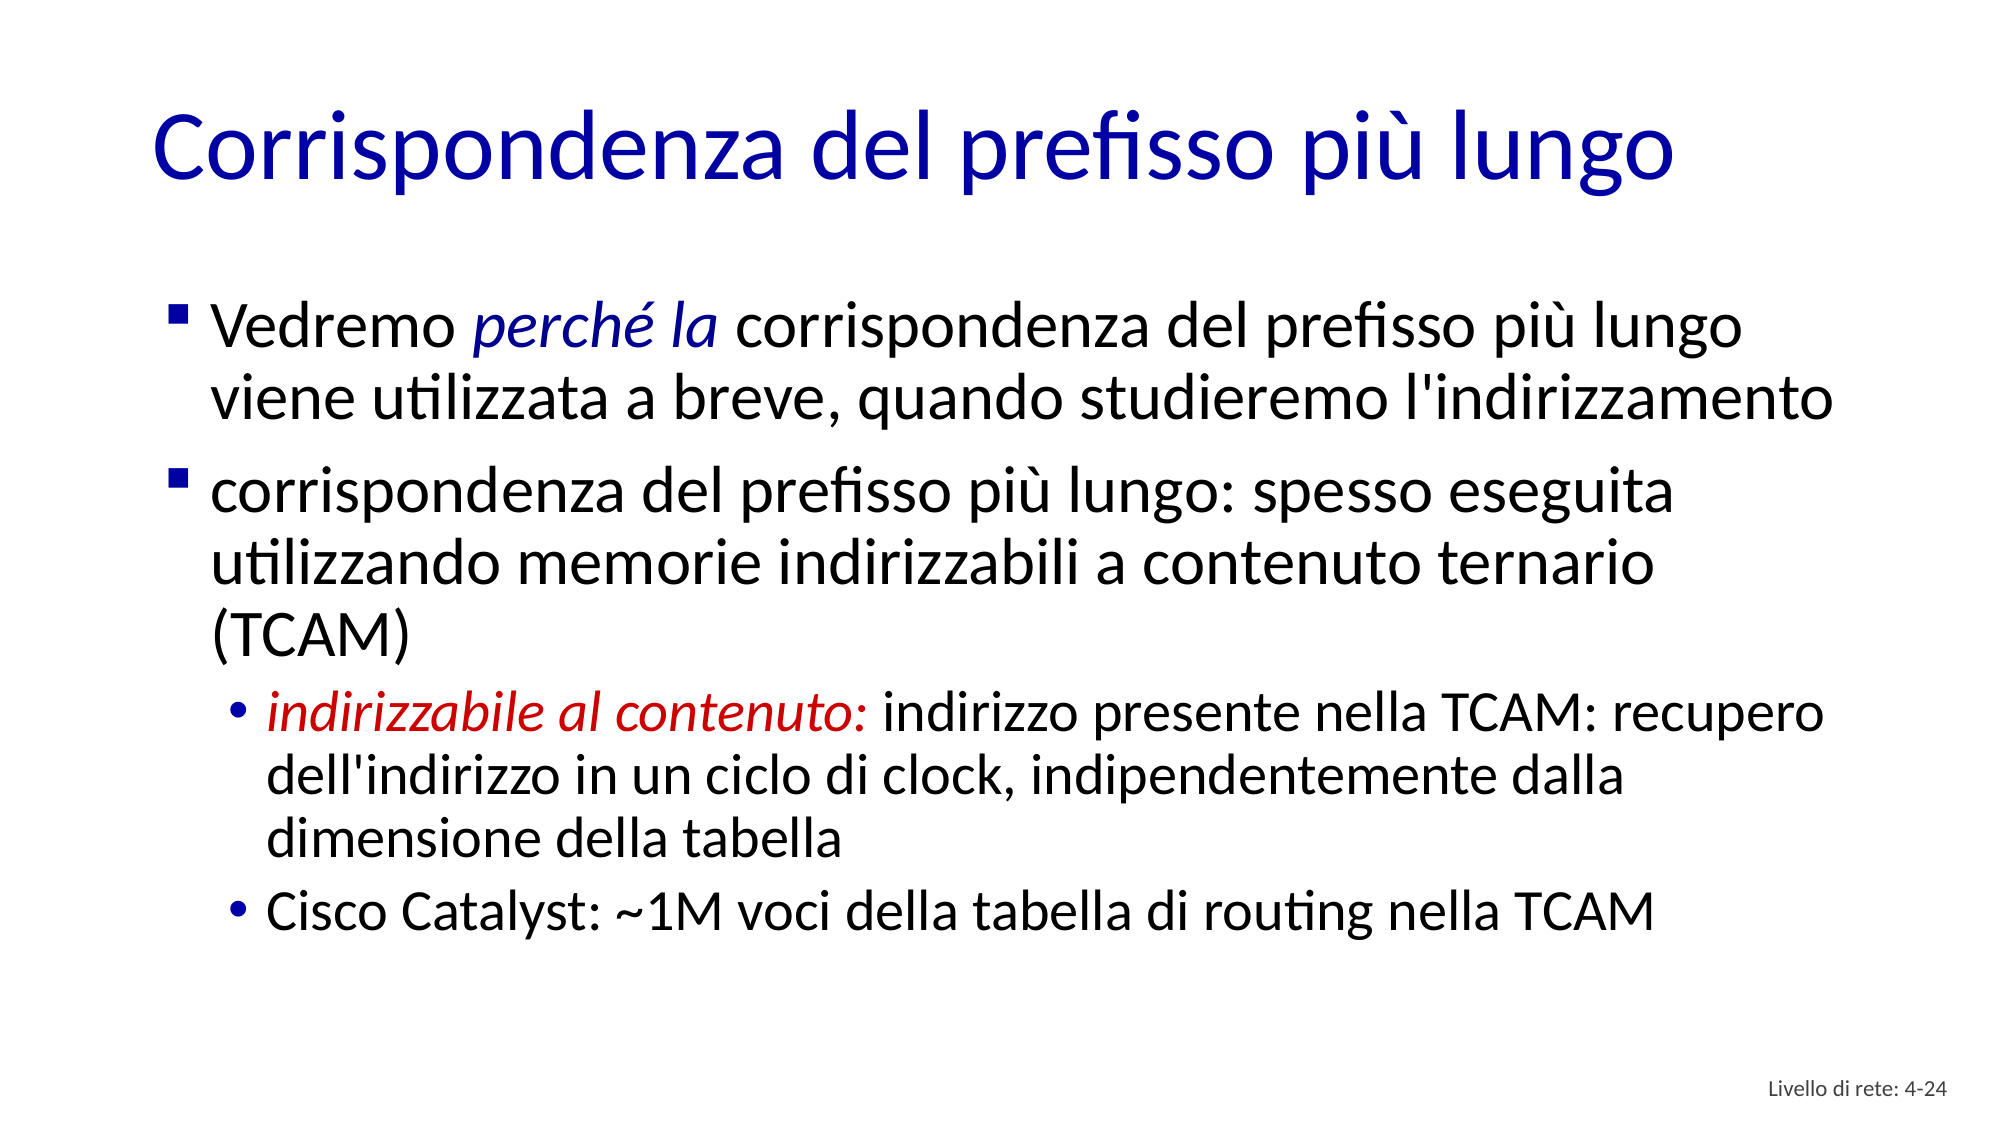

# Corrispondenza del prefisso più lungo
Vedremo perché la corrispondenza del prefisso più lungo viene utilizzata a breve, quando studieremo l'indirizzamento
corrispondenza del prefisso più lungo: spesso eseguita utilizzando memorie indirizzabili a contenuto ternario (TCAM)
indirizzabile al contenuto: indirizzo presente nella TCAM: recupero dell'indirizzo in un ciclo di clock, indipendentemente dalla dimensione della tabella
Cisco Catalyst: ~1M voci della tabella di routing nella TCAM

Livello di rete: 4-24